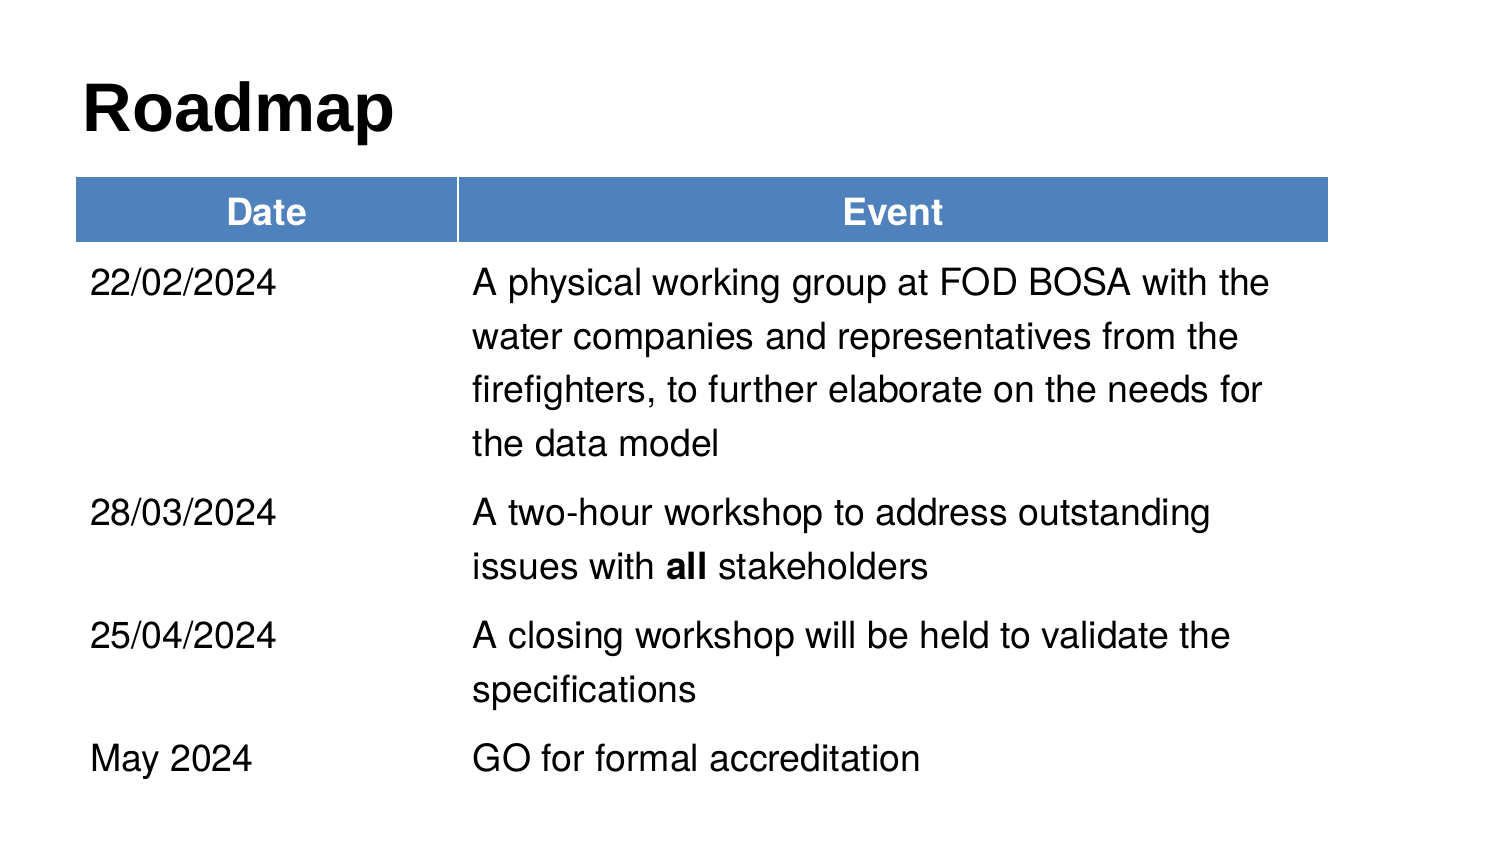

# Roadmap
| Date | Event |
| --- | --- |
| 22/02/2024 | A physical working group at FOD BOSA with the water companies and representatives from the firefighters, to further elaborate on the needs for the data model |
| 28/03/2024 | A two-hour workshop to address outstanding issues with all stakeholders |
| 25/04/2024 | A closing workshop will be held to validate the specifications |
| May 2024 | GO for formal accreditation |